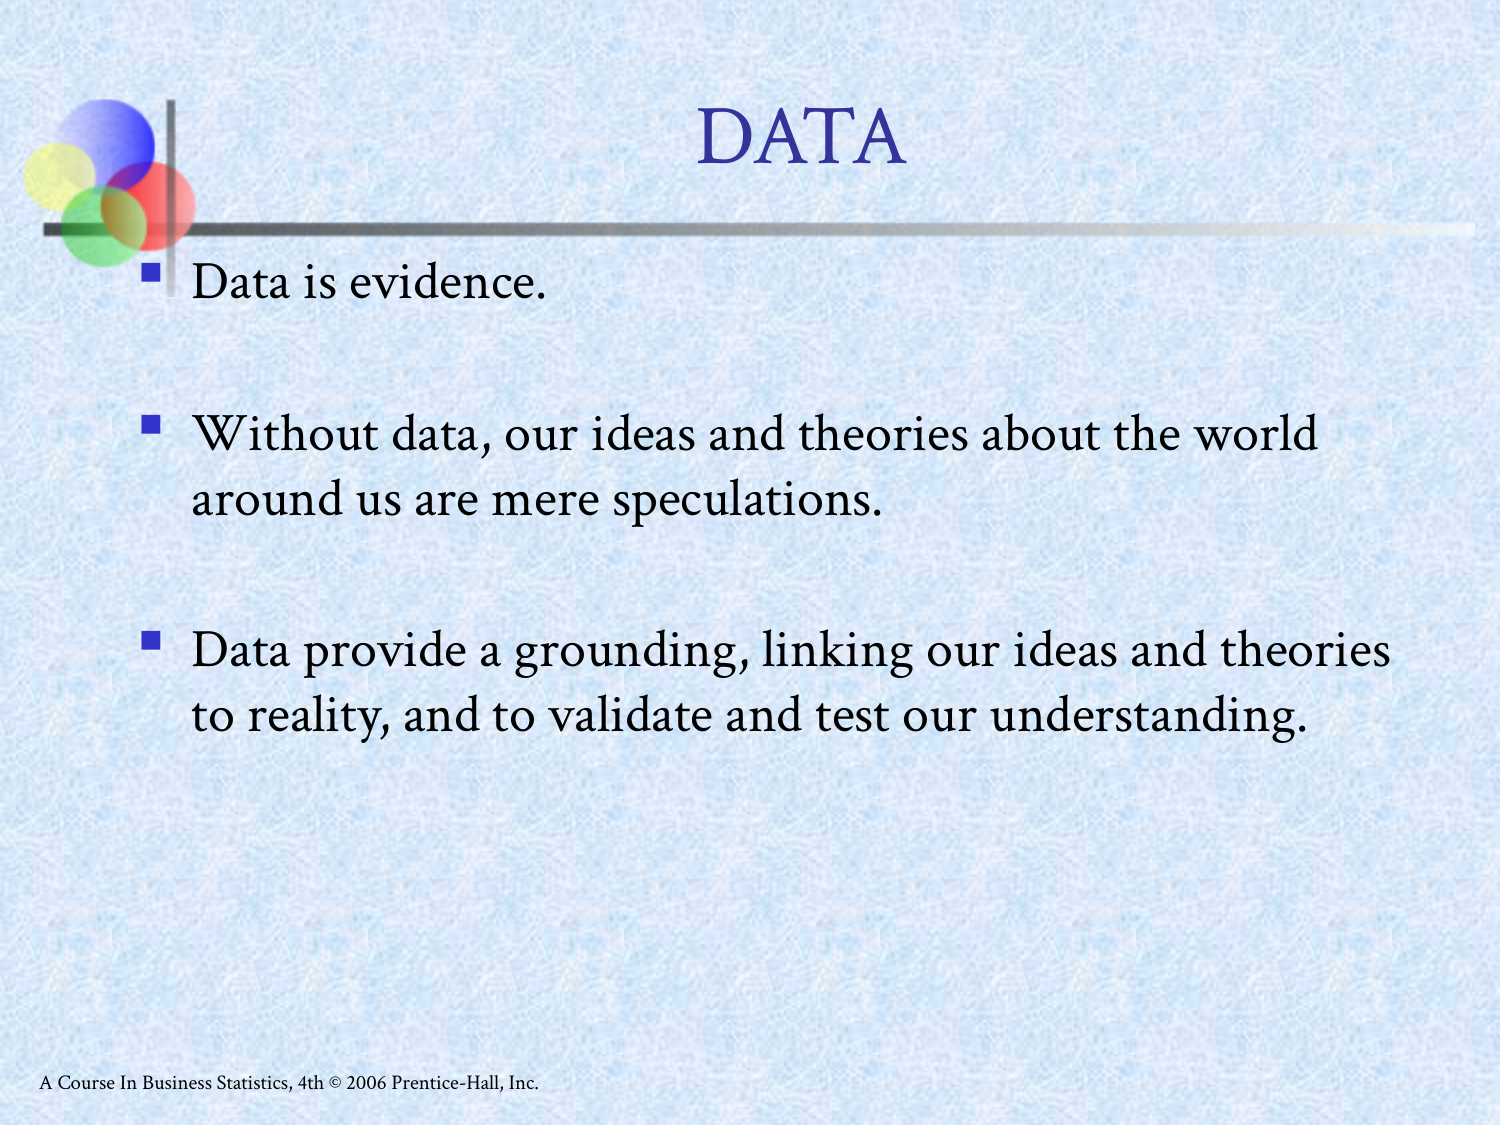

# DATA
Data is evidence.

Without data, our ideas and theories about the world around us are mere speculations.

Data provide a grounding, linking our ideas and theories to reality, and to validate and test our understanding.

A Course In Business Statistics, 4th © 2006 Prentice-Hall, Inc.